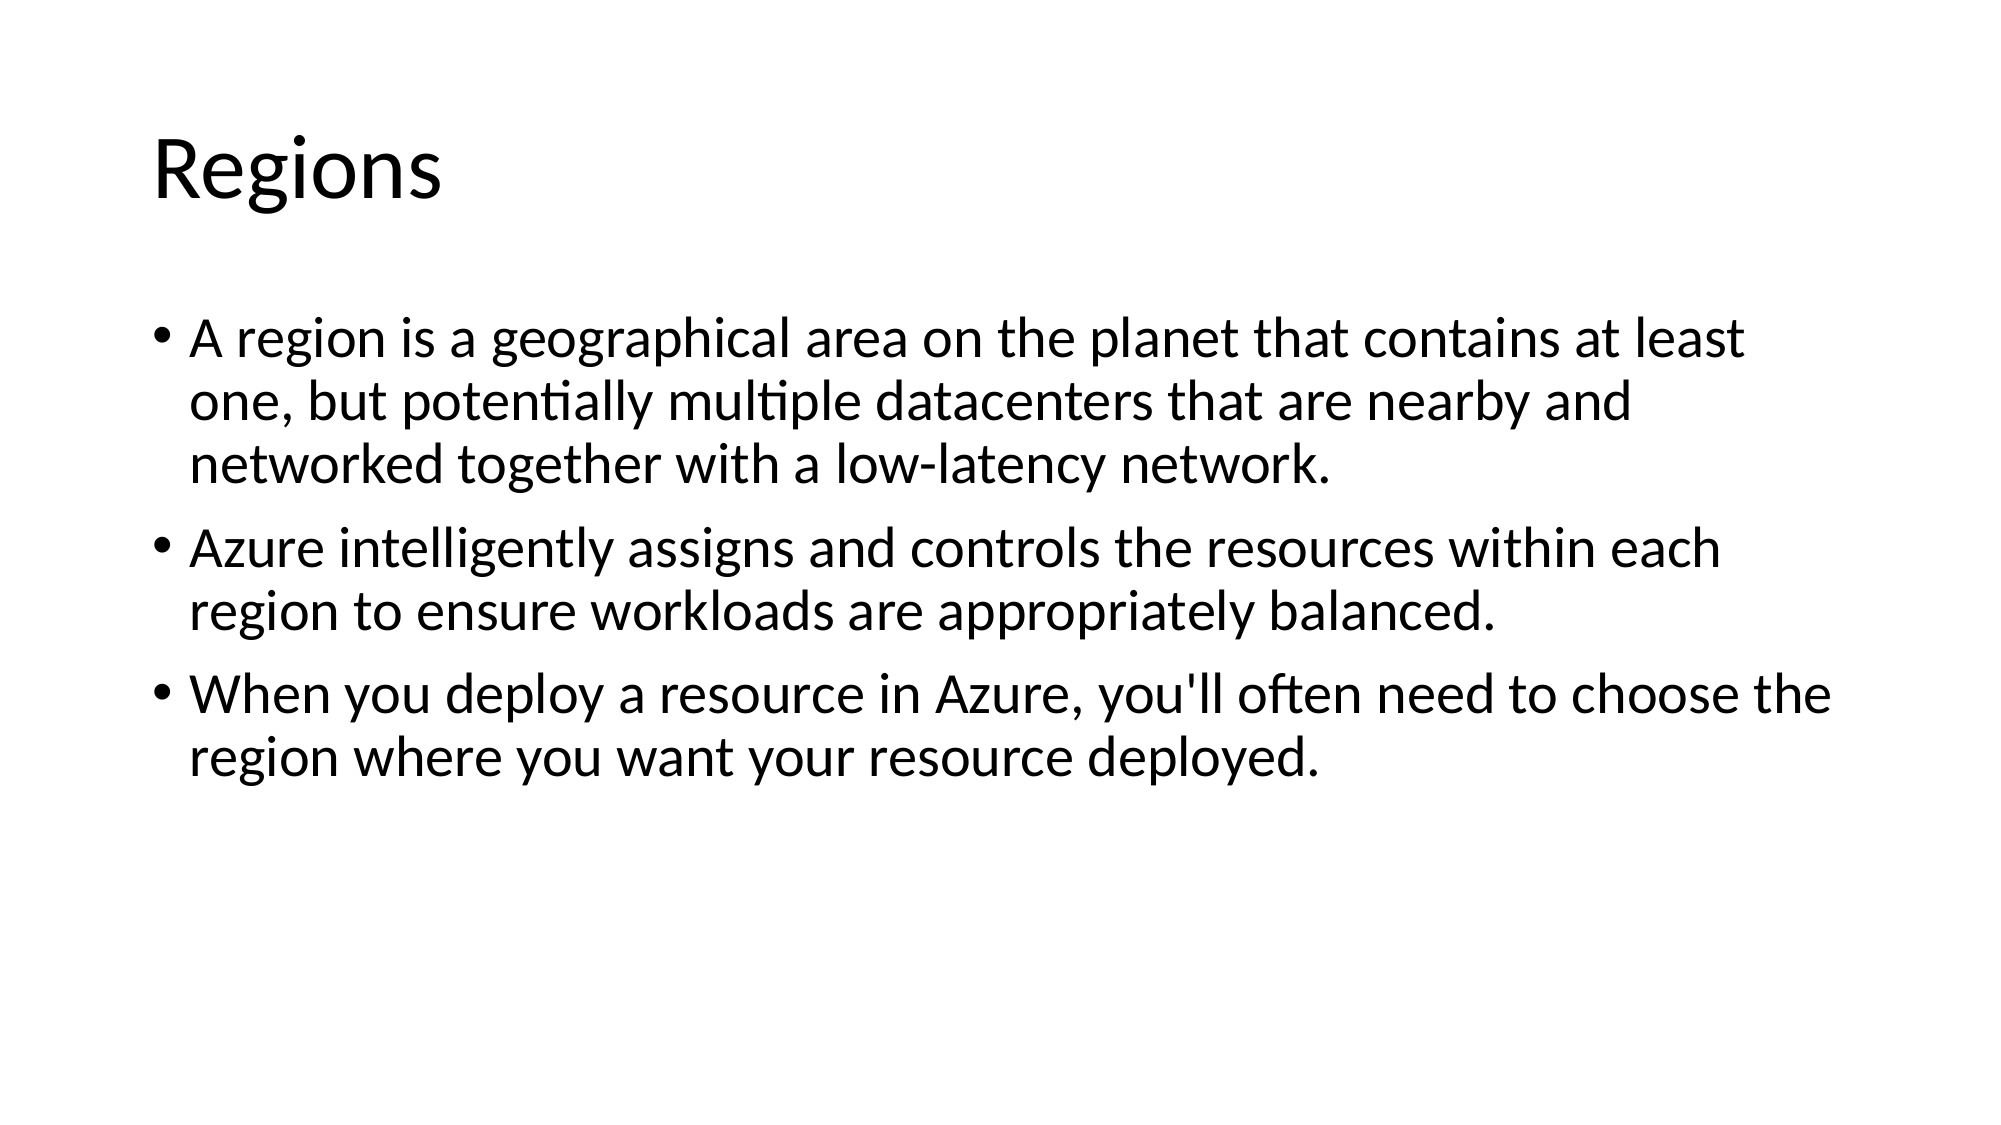

# Regions
A region is a geographical area on the planet that contains at least one, but potentially multiple datacenters that are nearby and networked together with a low-latency network.
Azure intelligently assigns and controls the resources within each region to ensure workloads are appropriately balanced.
When you deploy a resource in Azure, you'll often need to choose the region where you want your resource deployed.